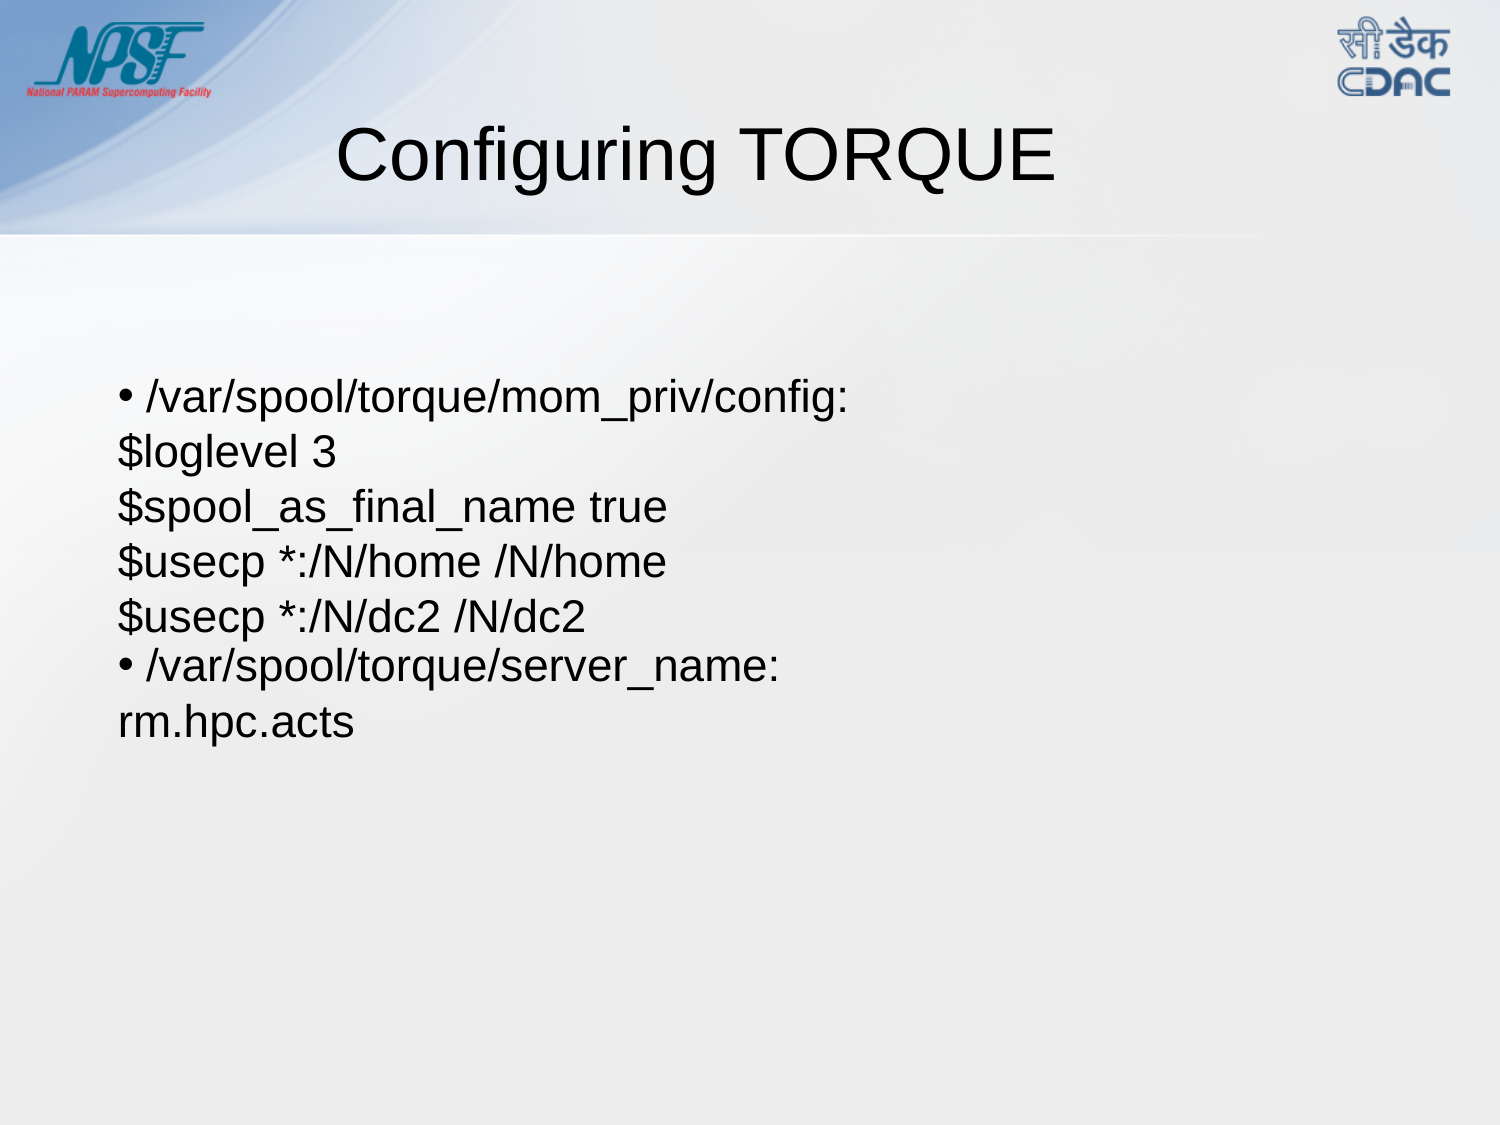

Configuring TORQUE
/var/spool/torque/mom_priv/config:
$loglevel 3
$spool_as_final_name true
$usecp *:/N/home /N/home
$usecp *:/N/dc2 /N/dc2
/var/spool/torque/server_name:
rm.hpc.acts